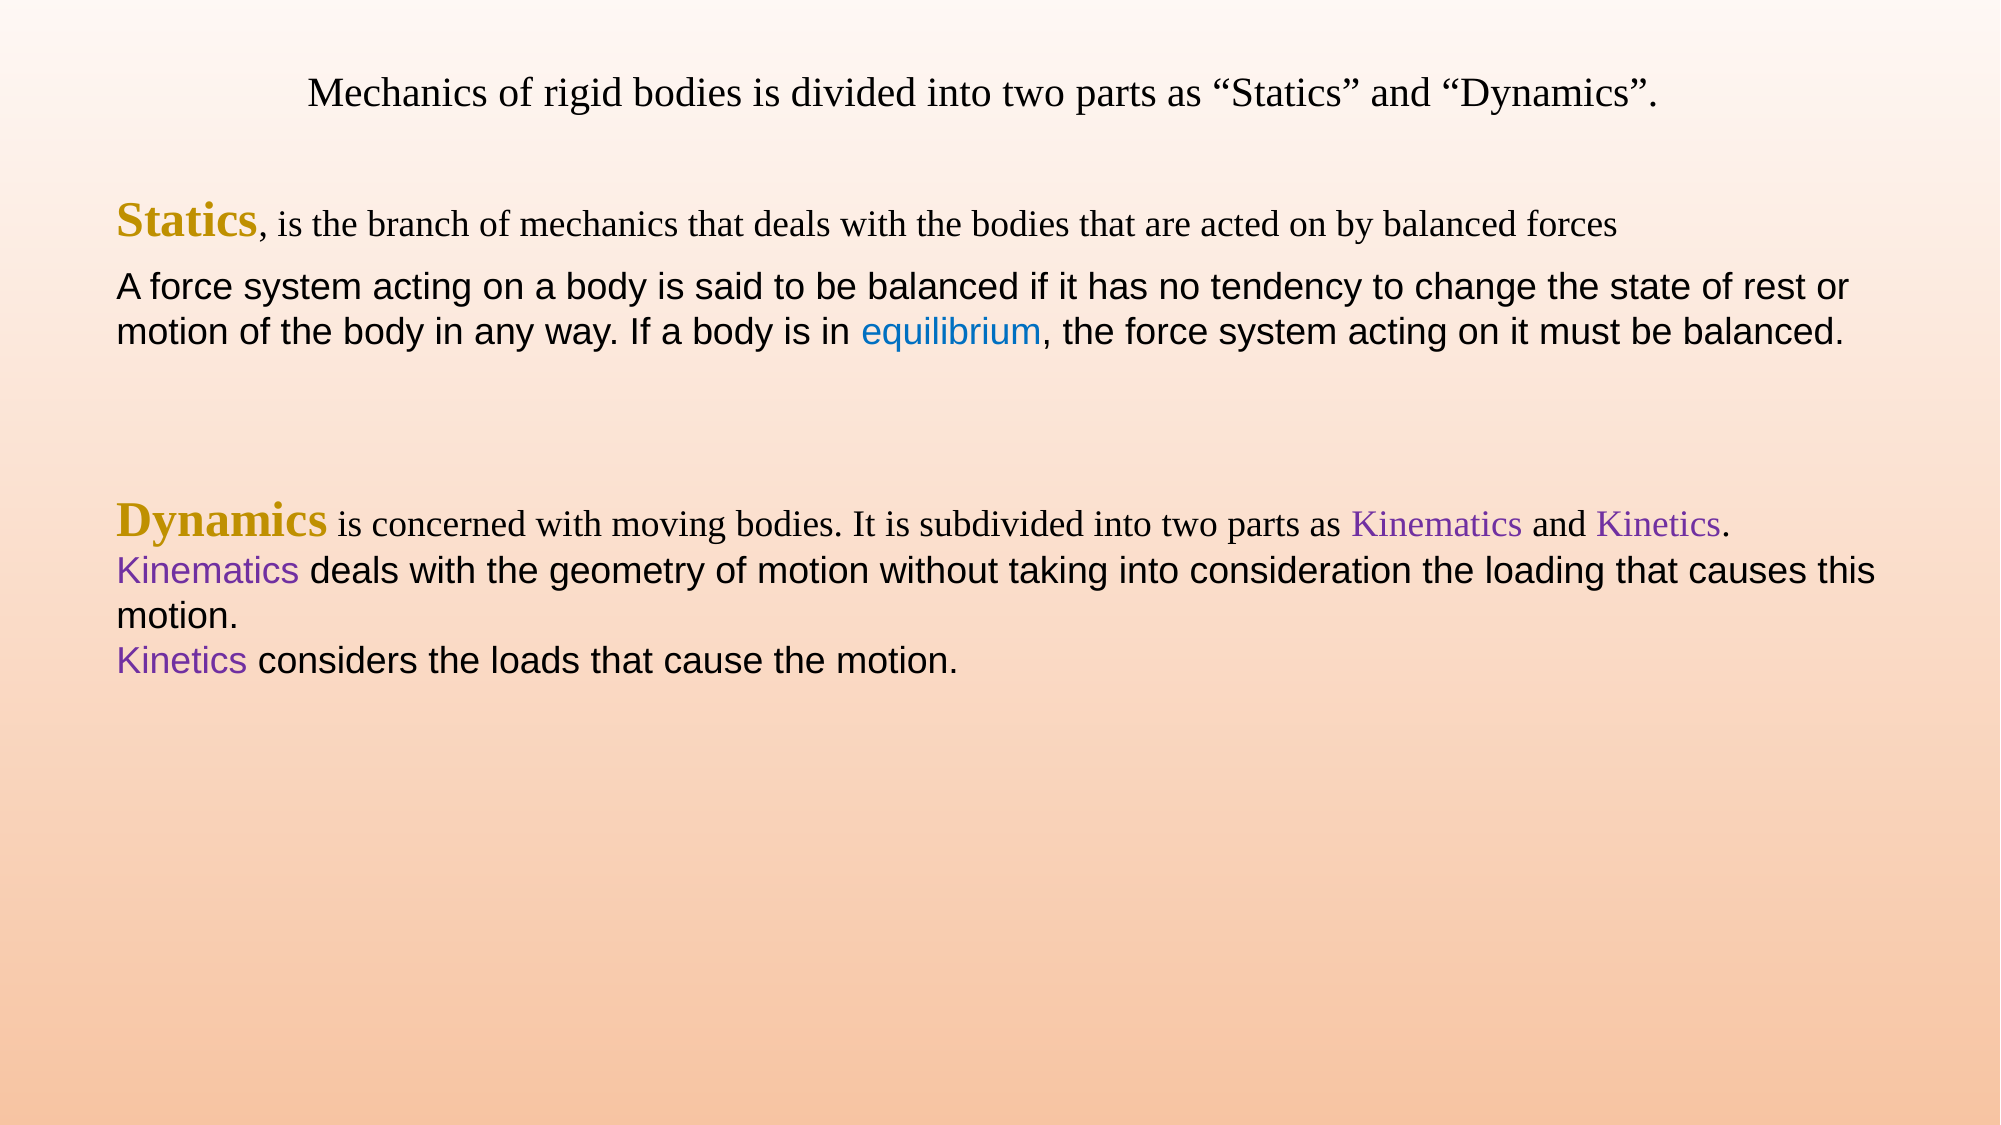

# Mechanics of rigid bodies is divided into two parts as “Statics” and “Dynamics”.
Statics, is the branch of mechanics that deals with the bodies that are acted on by balanced forces
A force system acting on a body is said to be balanced if it has no tendency to change the state of rest or motion of the body in any way. If a body is in equilibrium, the force system acting on it must be balanced.
Dynamics is concerned with moving bodies. It is subdivided into two parts as Kinematics and Kinetics.
Kinematics deals with the geometry of motion without taking into consideration the loading that causes this motion.
Kinetics considers the loads that cause the motion.